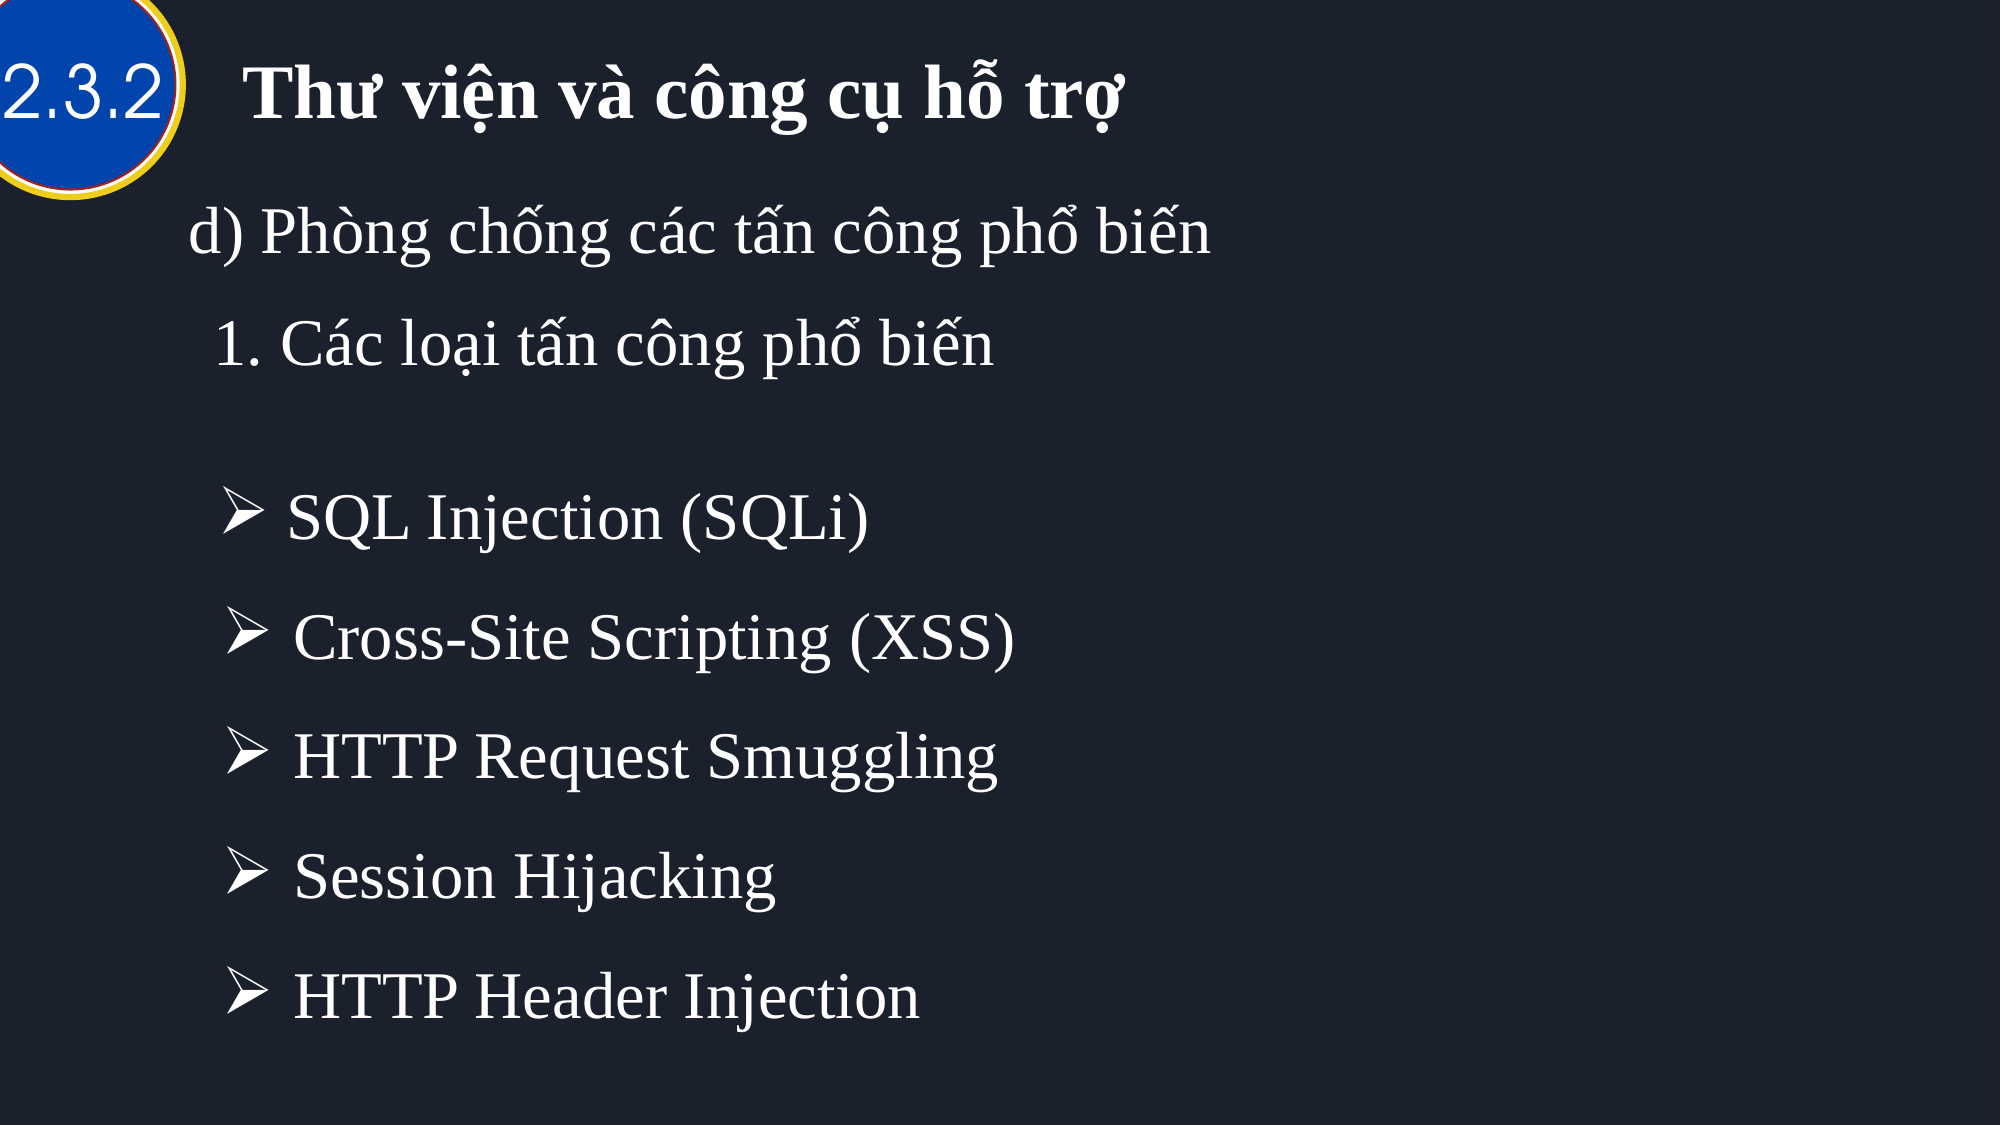

# Thư viện và công cụ hỗ trợ
2.3.2
d) Phòng chống các tấn công phổ biến
1. Các loại tấn công phổ biến
 SQL Injection (SQLi)
Cross-Site Scripting (XSS)
HTTP Request Smuggling
Session Hijacking
HTTP Header Injection